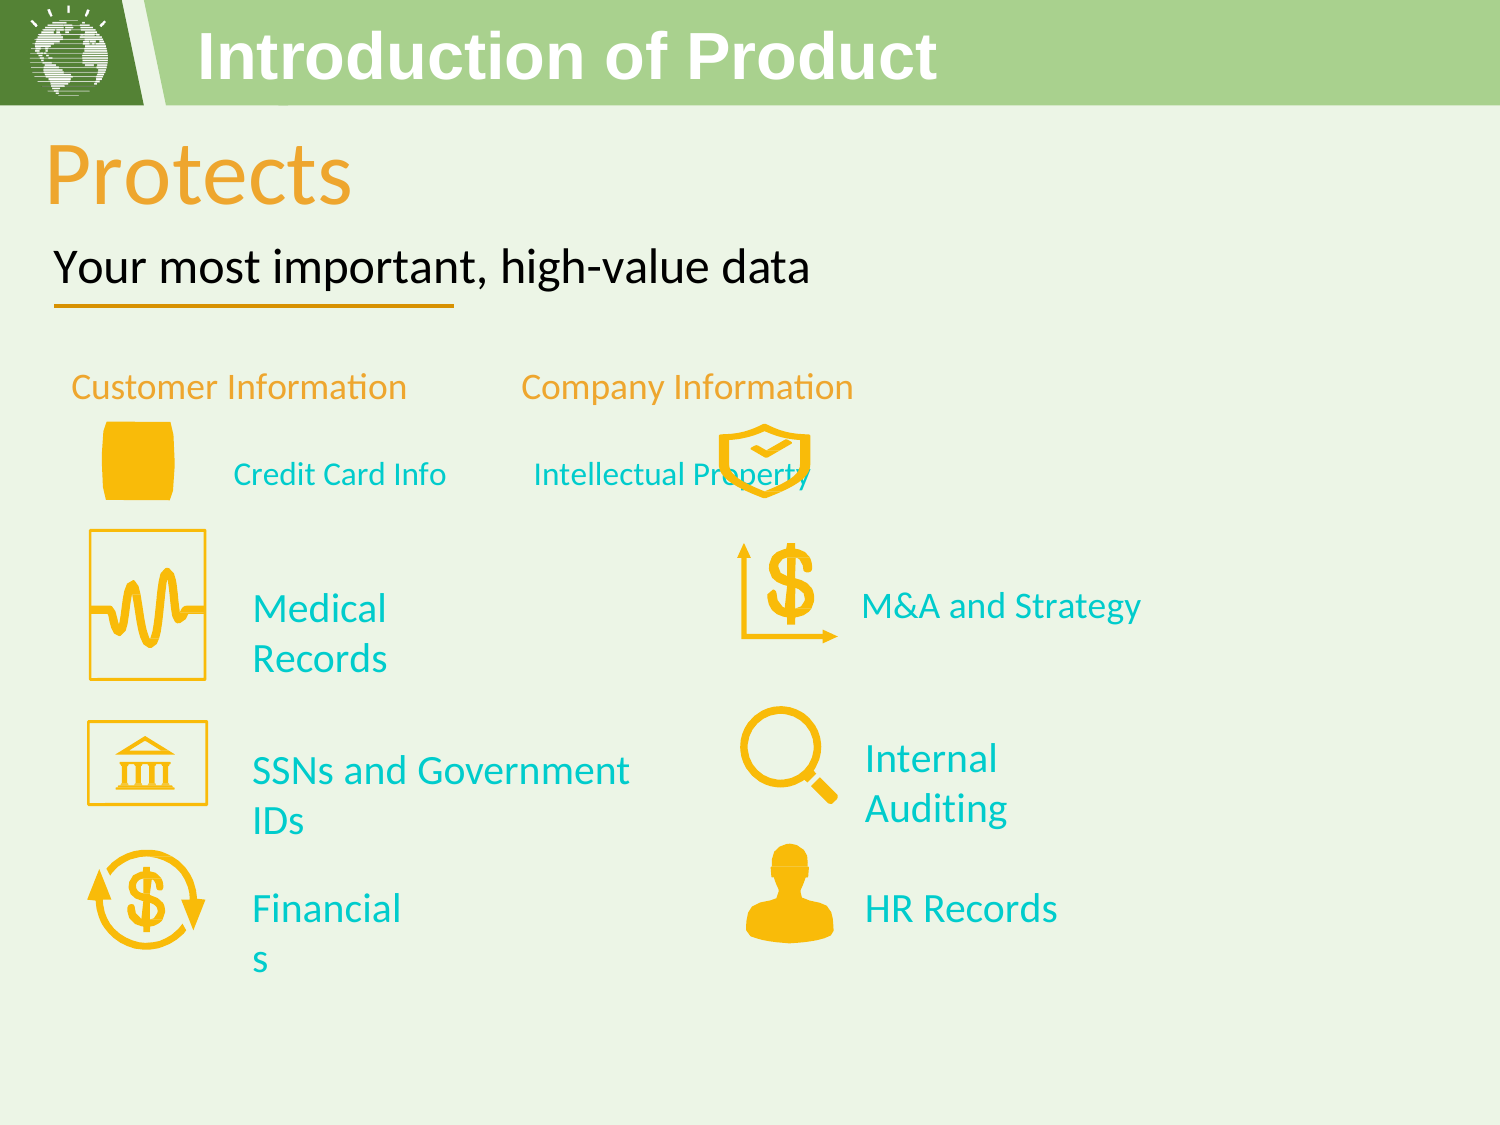

Introduction of Product
Protects
Your most important, high-value data

Customer Information	Company Information

Credit Card Info	Intellectual Property

M&A and Strategy
Medical Records

Internal Auditing

SSNs and Government IDs

Financials
HR Records